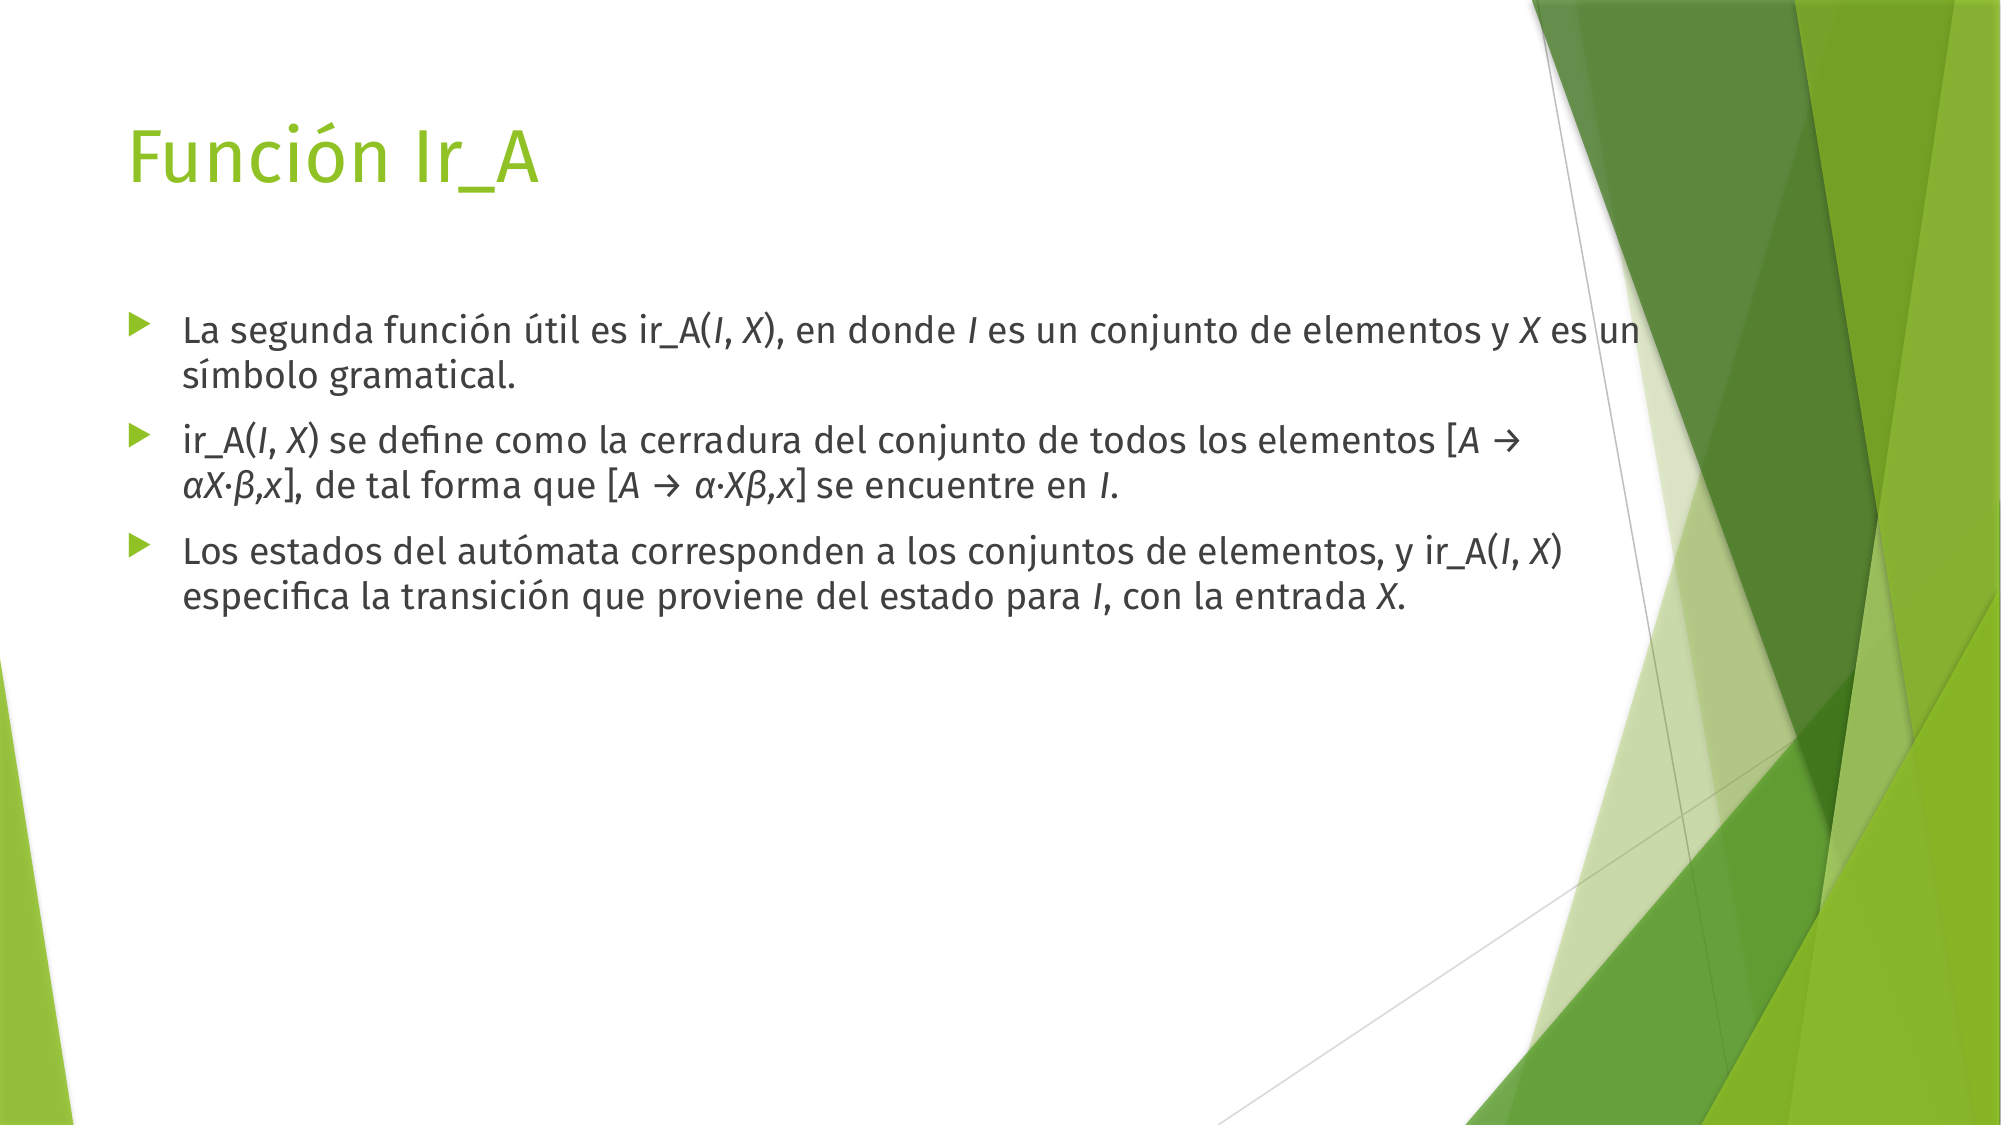

# Función Ir_A
La segunda función útil es ir_A(I, X), en donde I es un conjunto de elementos y X es un símbolo gramatical.
ir_A(I, X) se define como la cerradura del conjunto de todos los elementos [A → αX·β,x], de tal forma que [A → α·Xβ,x] se encuentre en I.
Los estados del autómata corresponden a los conjuntos de elementos, y ir_A(I, X) especifica la transición que proviene del estado para I, con la entrada X.